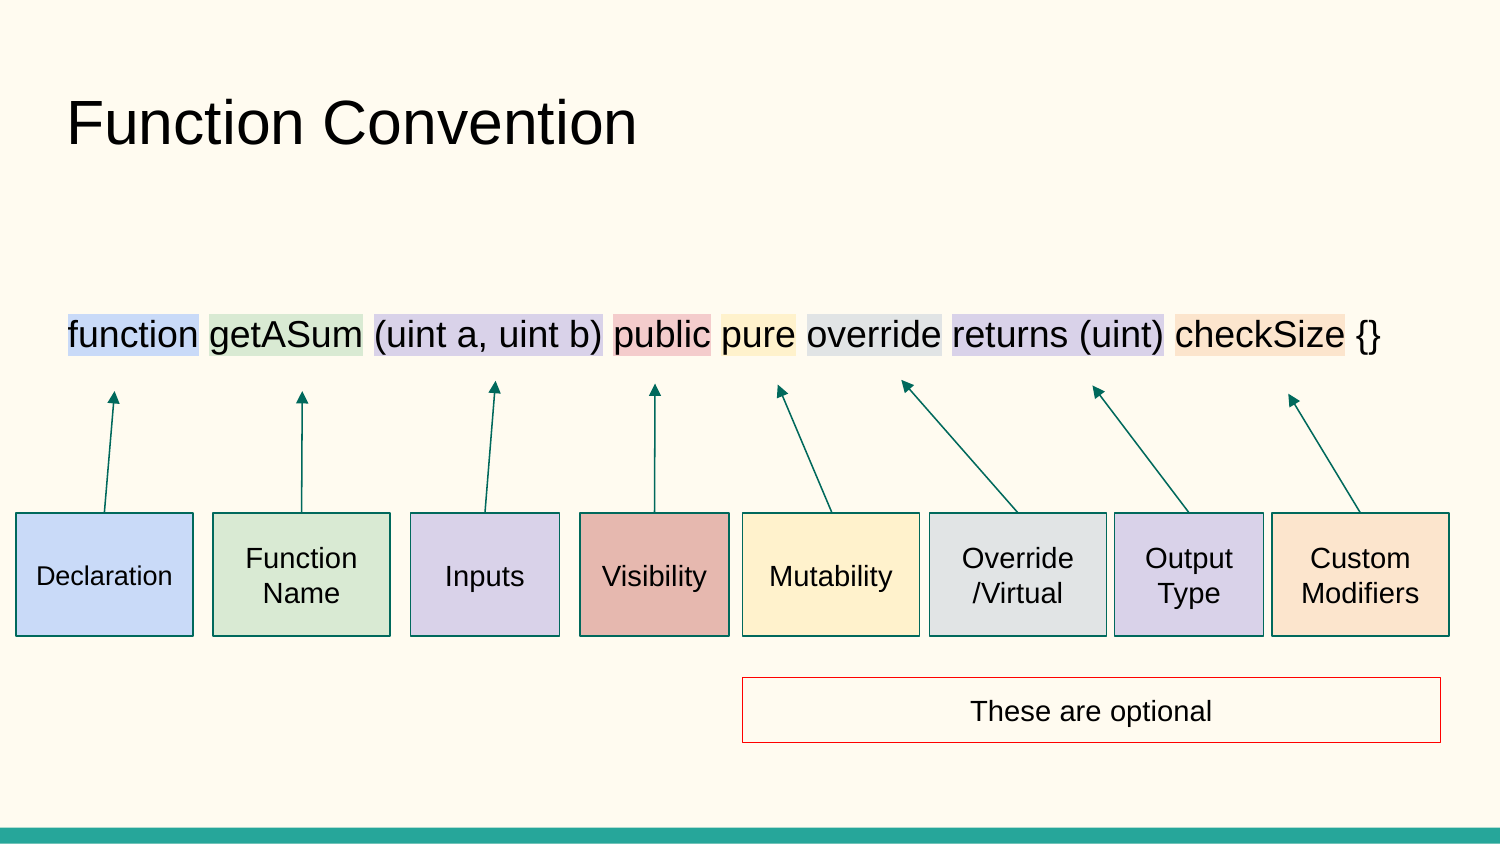

# Function Convention
function getASum (uint a, uint b) public pure override returns (uint) checkSize {}
Declaration
Function Name
Inputs
Visibility
Mutability
Override
/Virtual
Output Type
Custom Modifiers
These are optional